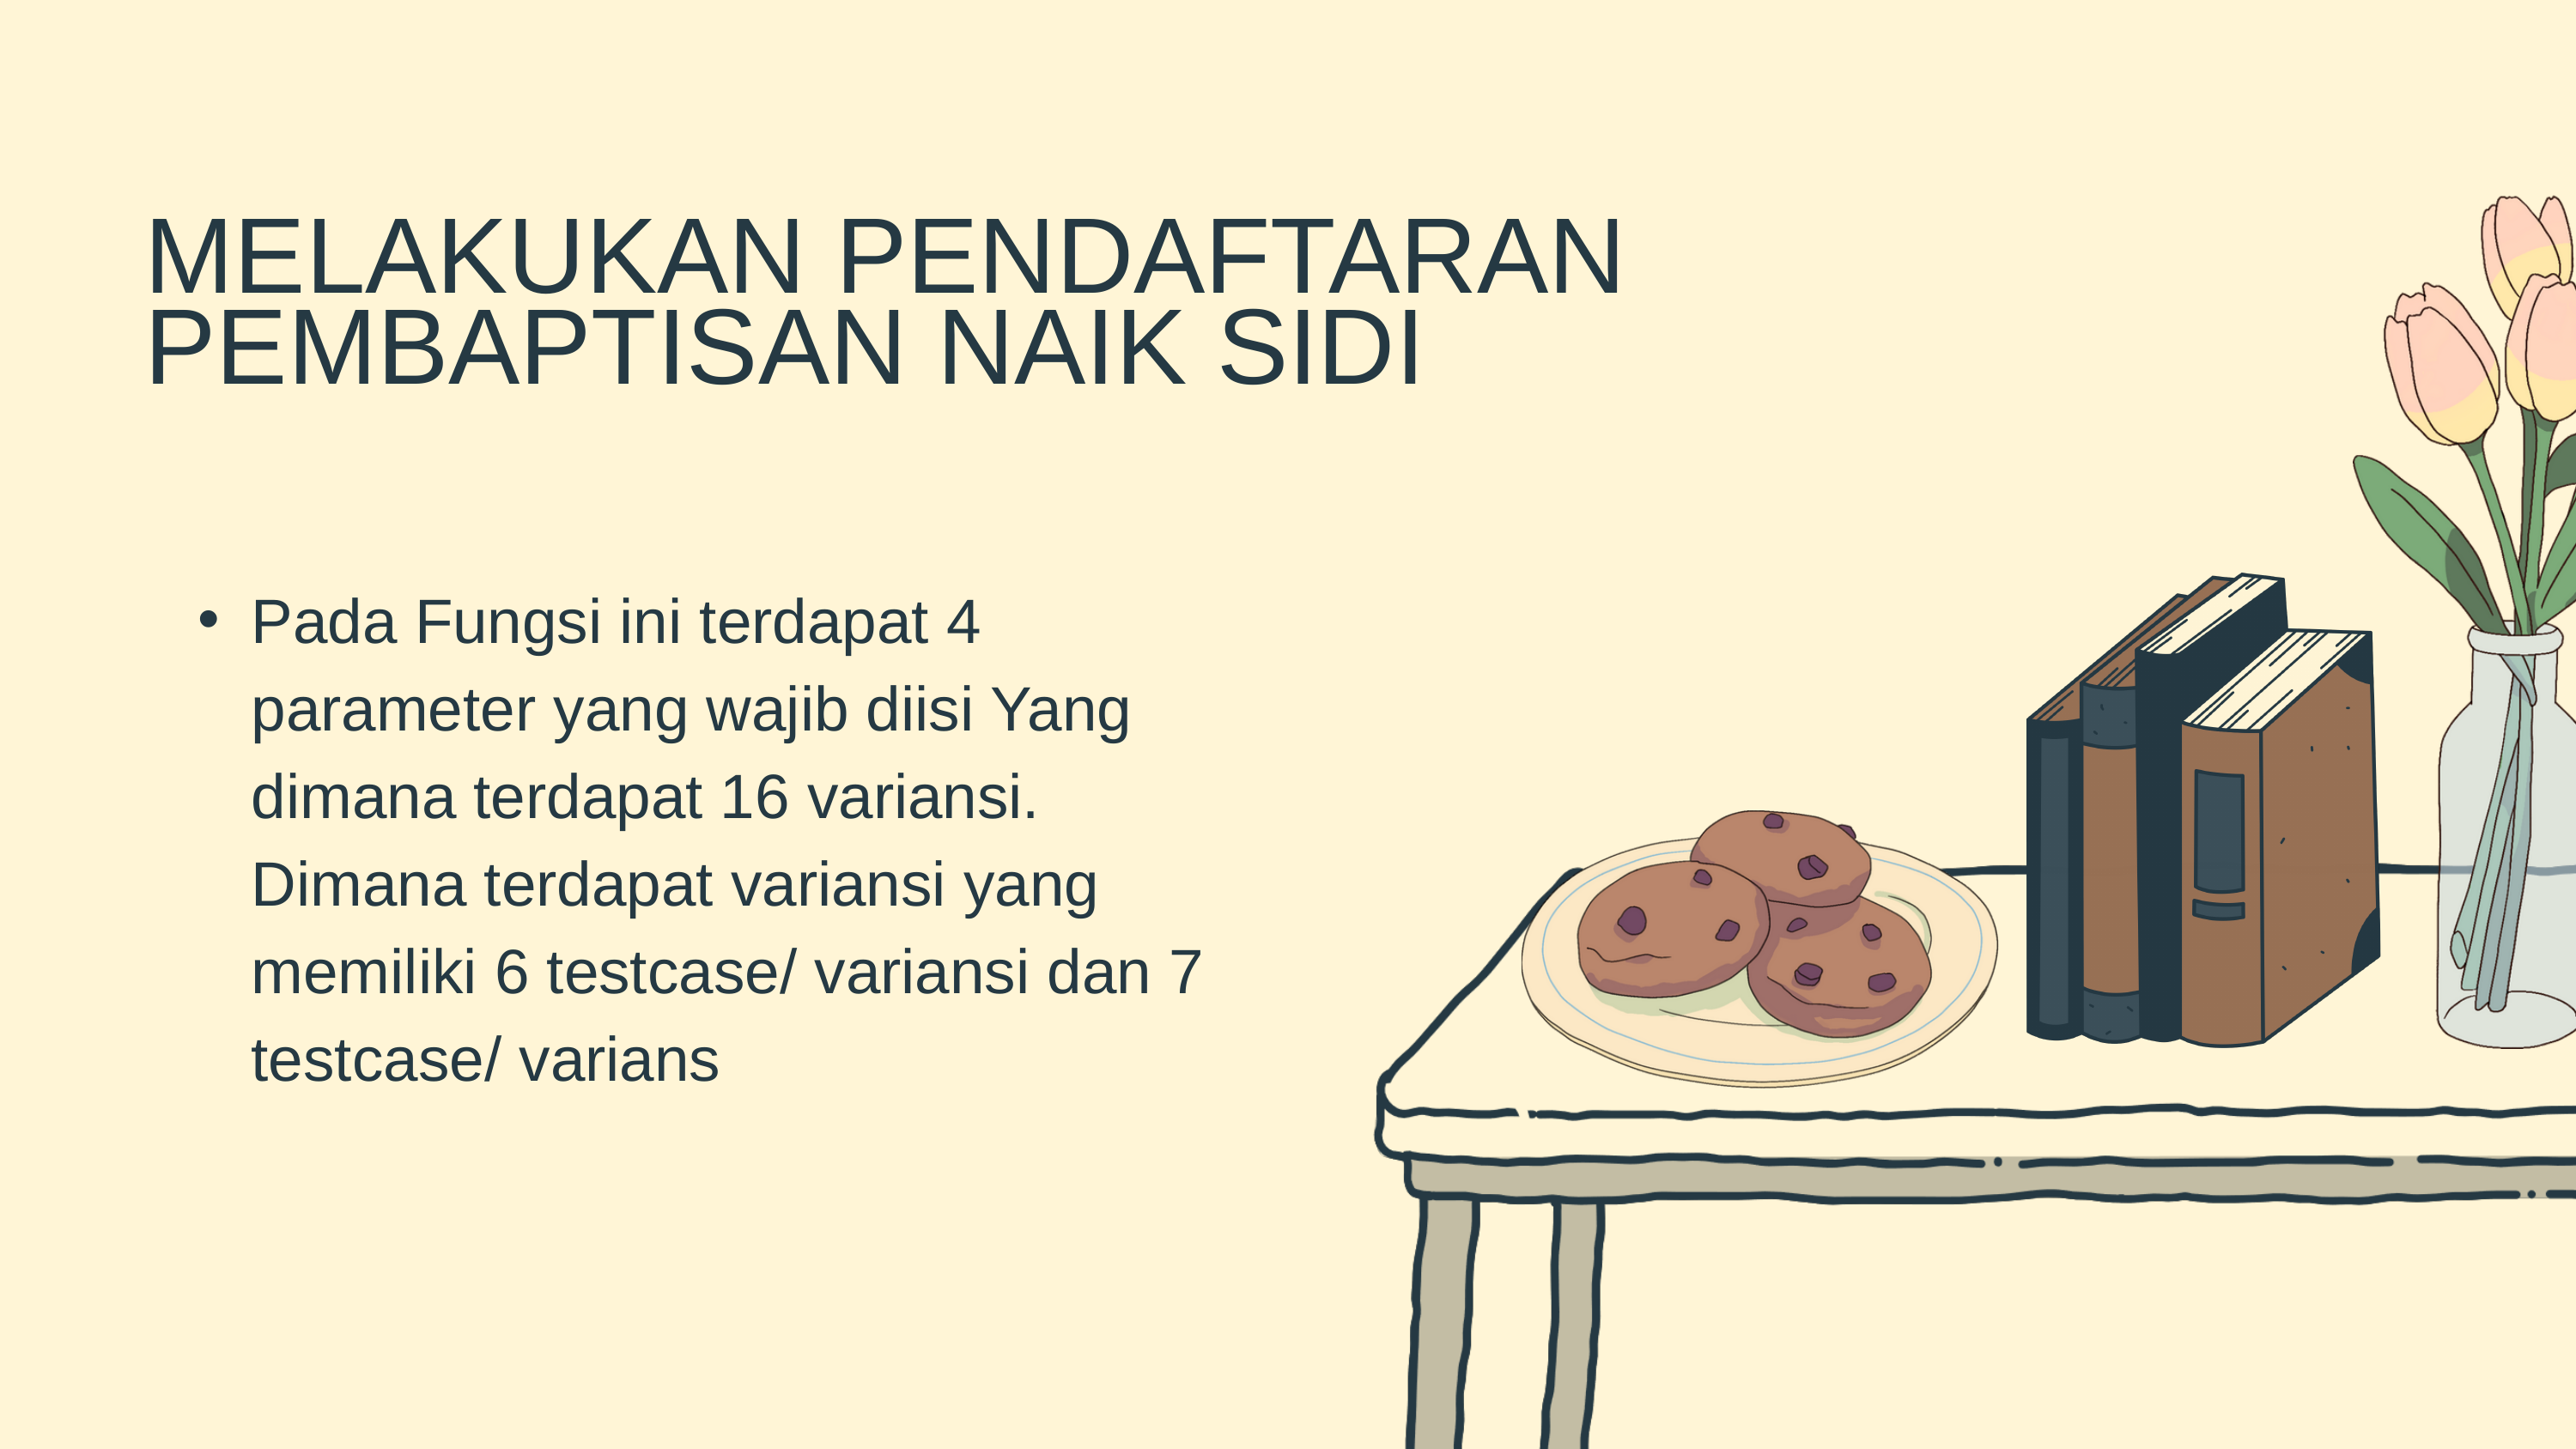

MELAKUKAN PENDAFTARAN PEMBAPTISAN NAIK SIDI
Pada Fungsi ini terdapat 4 parameter yang wajib diisi Yang dimana terdapat 16 variansi. Dimana terdapat variansi yang memiliki 6 testcase/ variansi dan 7 testcase/ varians